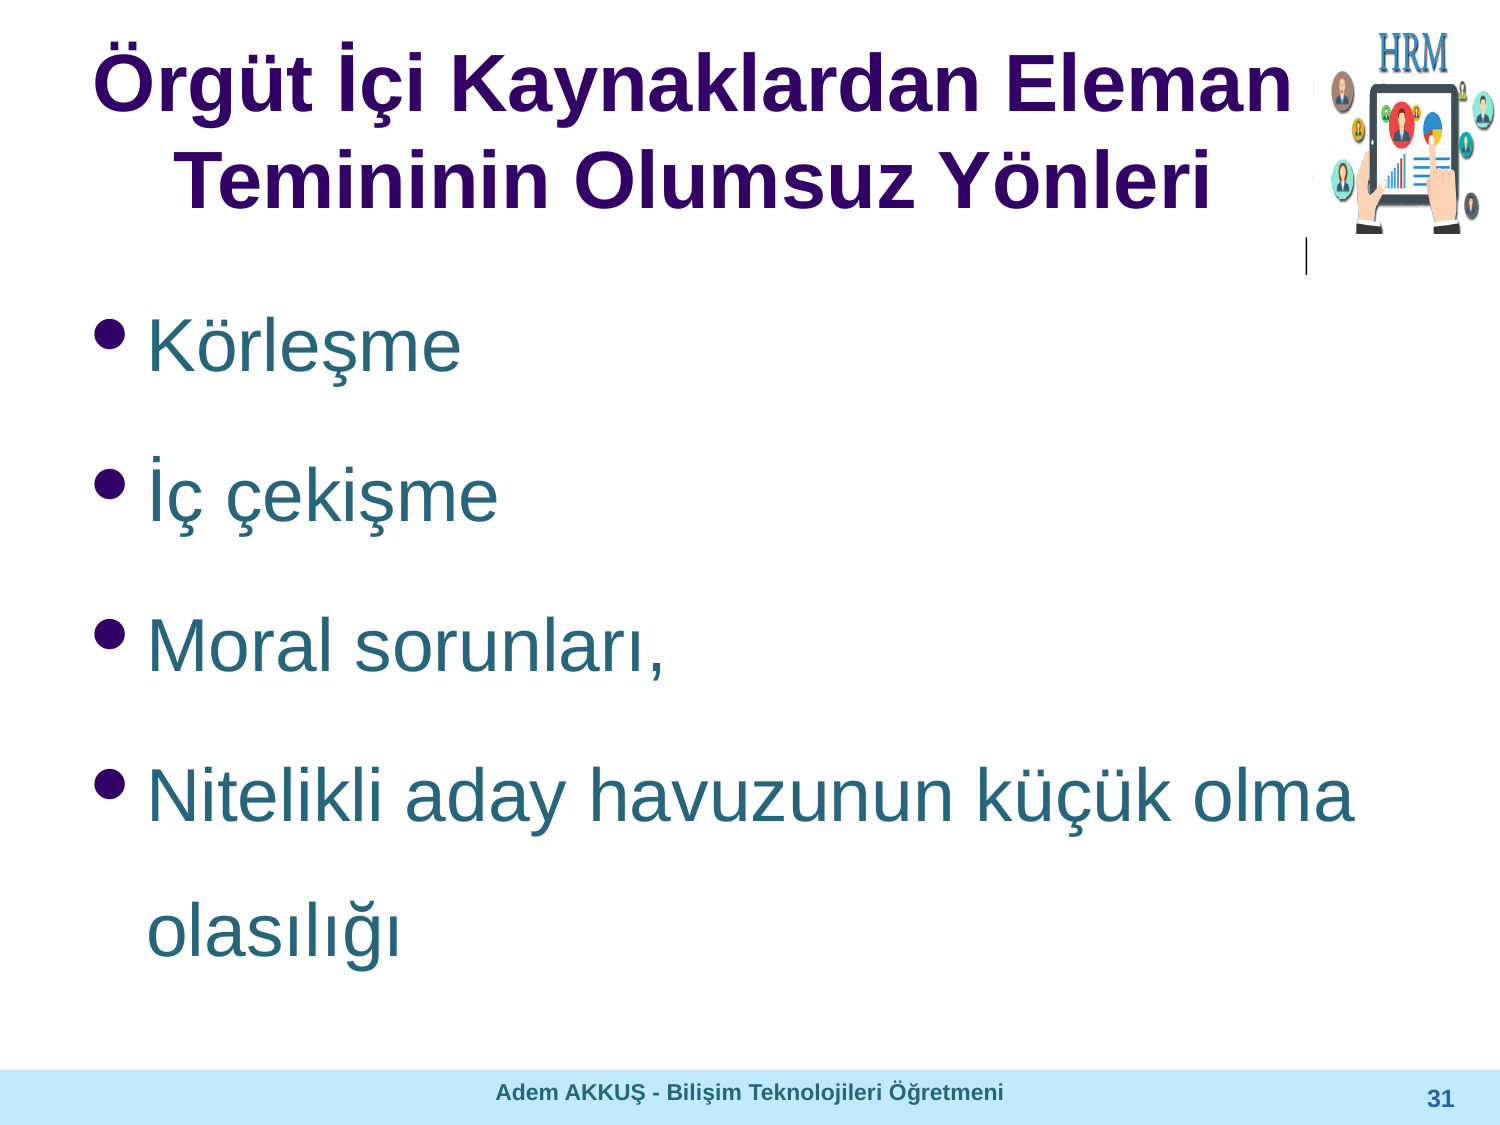

# Örgüt İçi Kaynaklardan Eleman Temininin Olumsuz Yönleri
Körleşme
İç çekişme
Moral sorunları,
Nitelikli aday havuzunun küçük olma olasılığı
Adem AKKUŞ - Bilişim Teknolojileri Öğretmeni
31